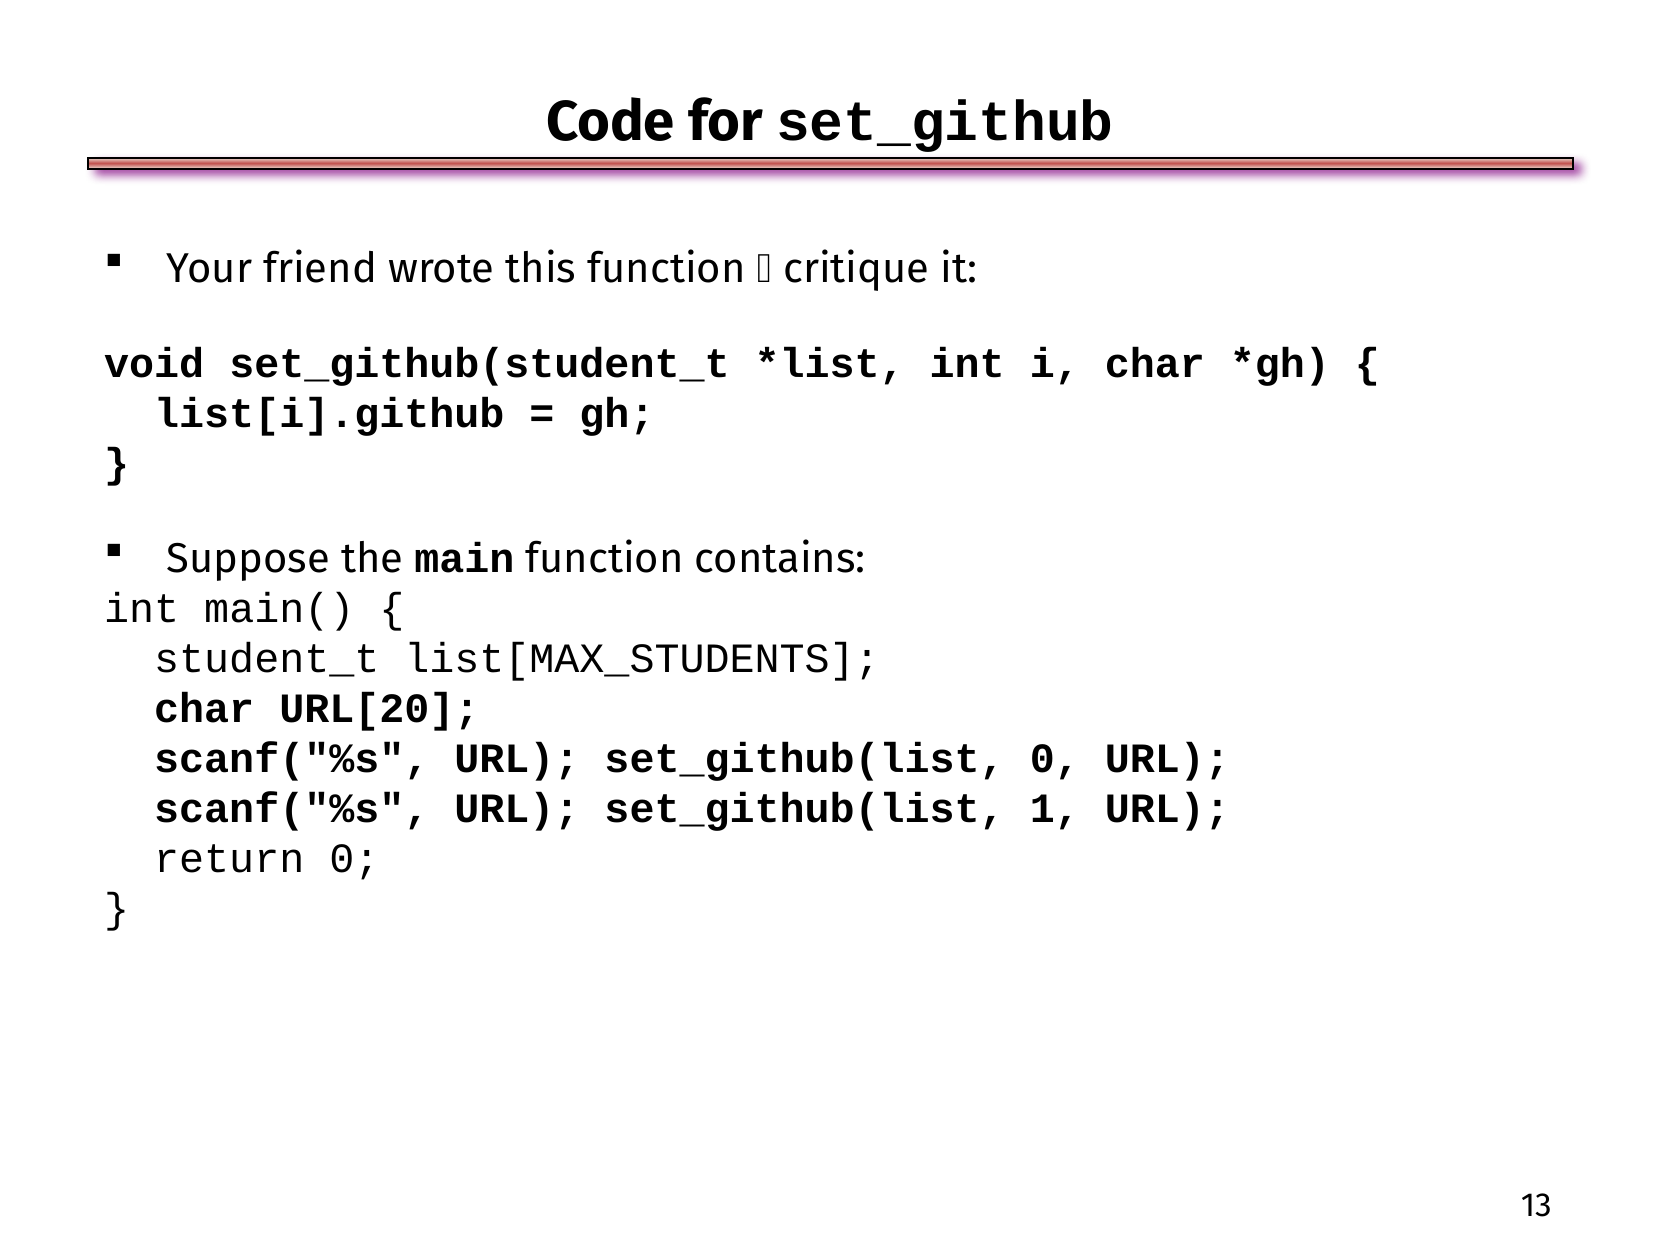

Code for set_github

Your friend wrote this function − critique it:

void set_github(student_t *list, int i, char *gh) {
  list[i].github = gh;
}

Suppose the main function contains:
int main() {
  student_t list[MAX_STUDENTS];
  char URL[20];
  scanf("%s", URL); set_github(list, 0, URL);
  scanf("%s", URL); set_github(list, 1, URL);
  return 0;
}
13